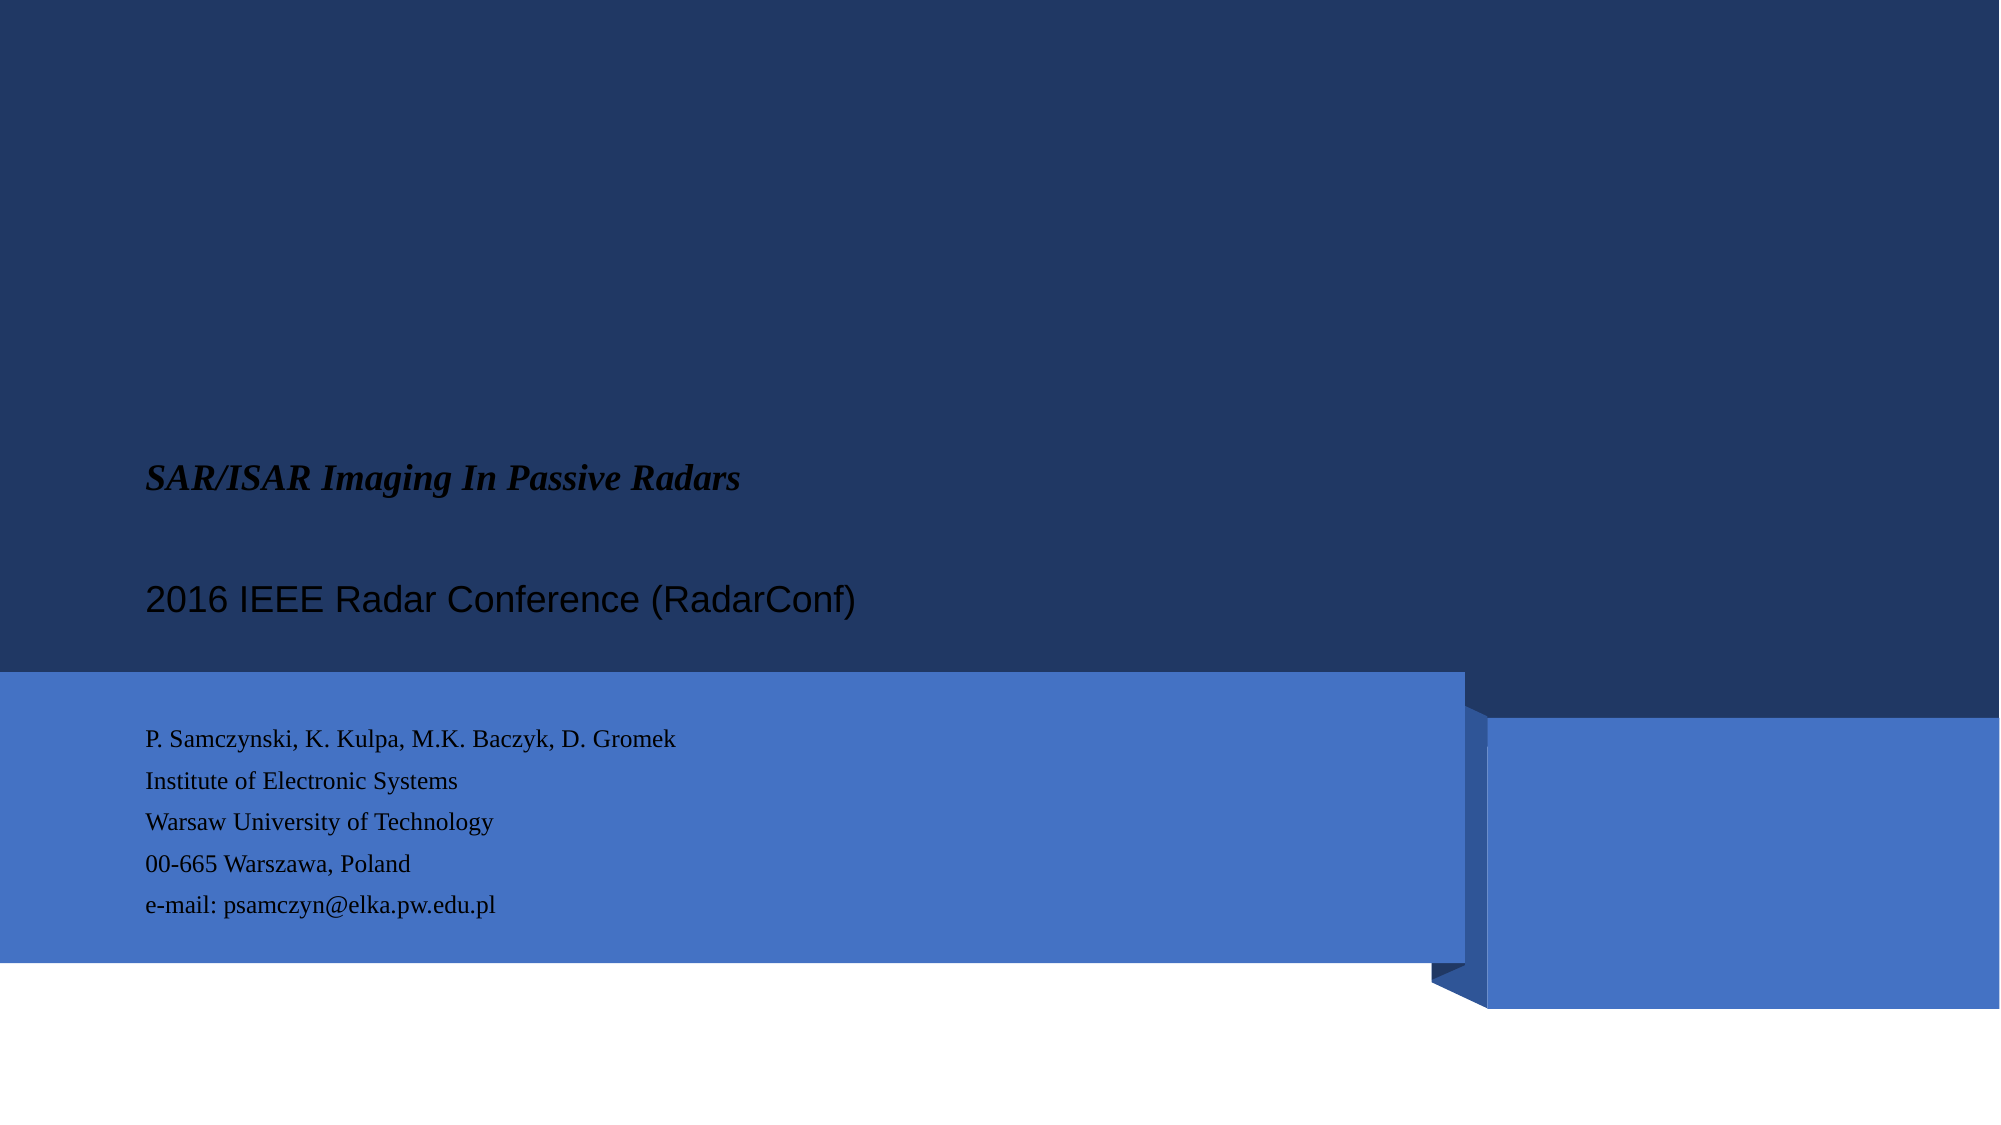

# SAR/ISAR Imaging In Passive Radars 2016 IEEE Radar Conference (RadarConf)

P. Samczynski, K. Kulpa, M.K. Baczyk, D. Gromek
Institute of Electronic Systems
Warsaw University of Technology
00-665 Warszawa, Poland
e-mail: psamczyn@elka.pw.edu.pl